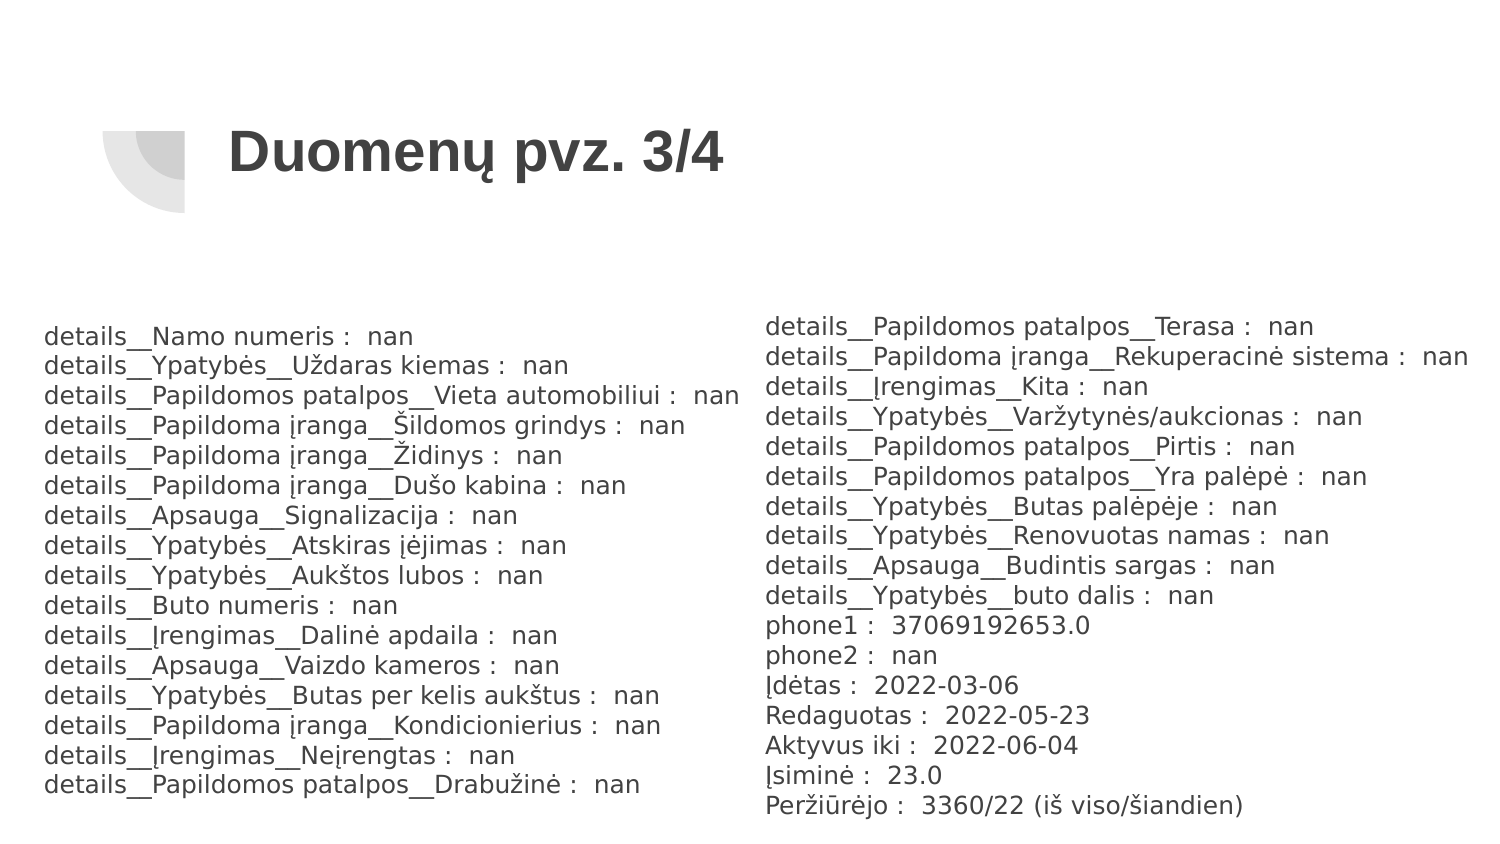

# Duomenų pvz. 3/4
details__Papildomos patalpos__Terasa :  nan
details__Papildoma įranga__Rekuperacinė sistema :  nan
details__Įrengimas__Kita :  nan
details__Ypatybės__Varžytynės/aukcionas :  nan
details__Papildomos patalpos__Pirtis :  nan
details__Papildomos patalpos__Yra palėpė :  nan
details__Ypatybės__Butas palėpėje :  nan
details__Ypatybės__Renovuotas namas :  nan
details__Apsauga__Budintis sargas :  nan
details__Ypatybės__buto dalis :  nan
phone1 :  37069192653.0
phone2 :  nan
Įdėtas :  2022-03-06
Redaguotas :  2022-05-23
Aktyvus iki :  2022-06-04
Įsiminė :  23.0
Peržiūrėjo :  3360/22 (iš viso/šiandien)

details__Namo numeris :  nan
details__Ypatybės__Uždaras kiemas :  nan
details__Papildomos patalpos__Vieta automobiliui :  nan
details__Papildoma įranga__Šildomos grindys :  nan
details__Papildoma įranga__Židinys :  nan
details__Papildoma įranga__Dušo kabina :  nan
details__Apsauga__Signalizacija :  nan
details__Ypatybės__Atskiras įėjimas :  nan
details__Ypatybės__Aukštos lubos :  nan
details__Buto numeris :  nan
details__Įrengimas__Dalinė apdaila :  nan
details__Apsauga__Vaizdo kameros :  nan
details__Ypatybės__Butas per kelis aukštus :  nan
details__Papildoma įranga__Kondicionierius :  nan
details__Įrengimas__Neįrengtas :  nan
details__Papildomos patalpos__Drabužinė :  nan